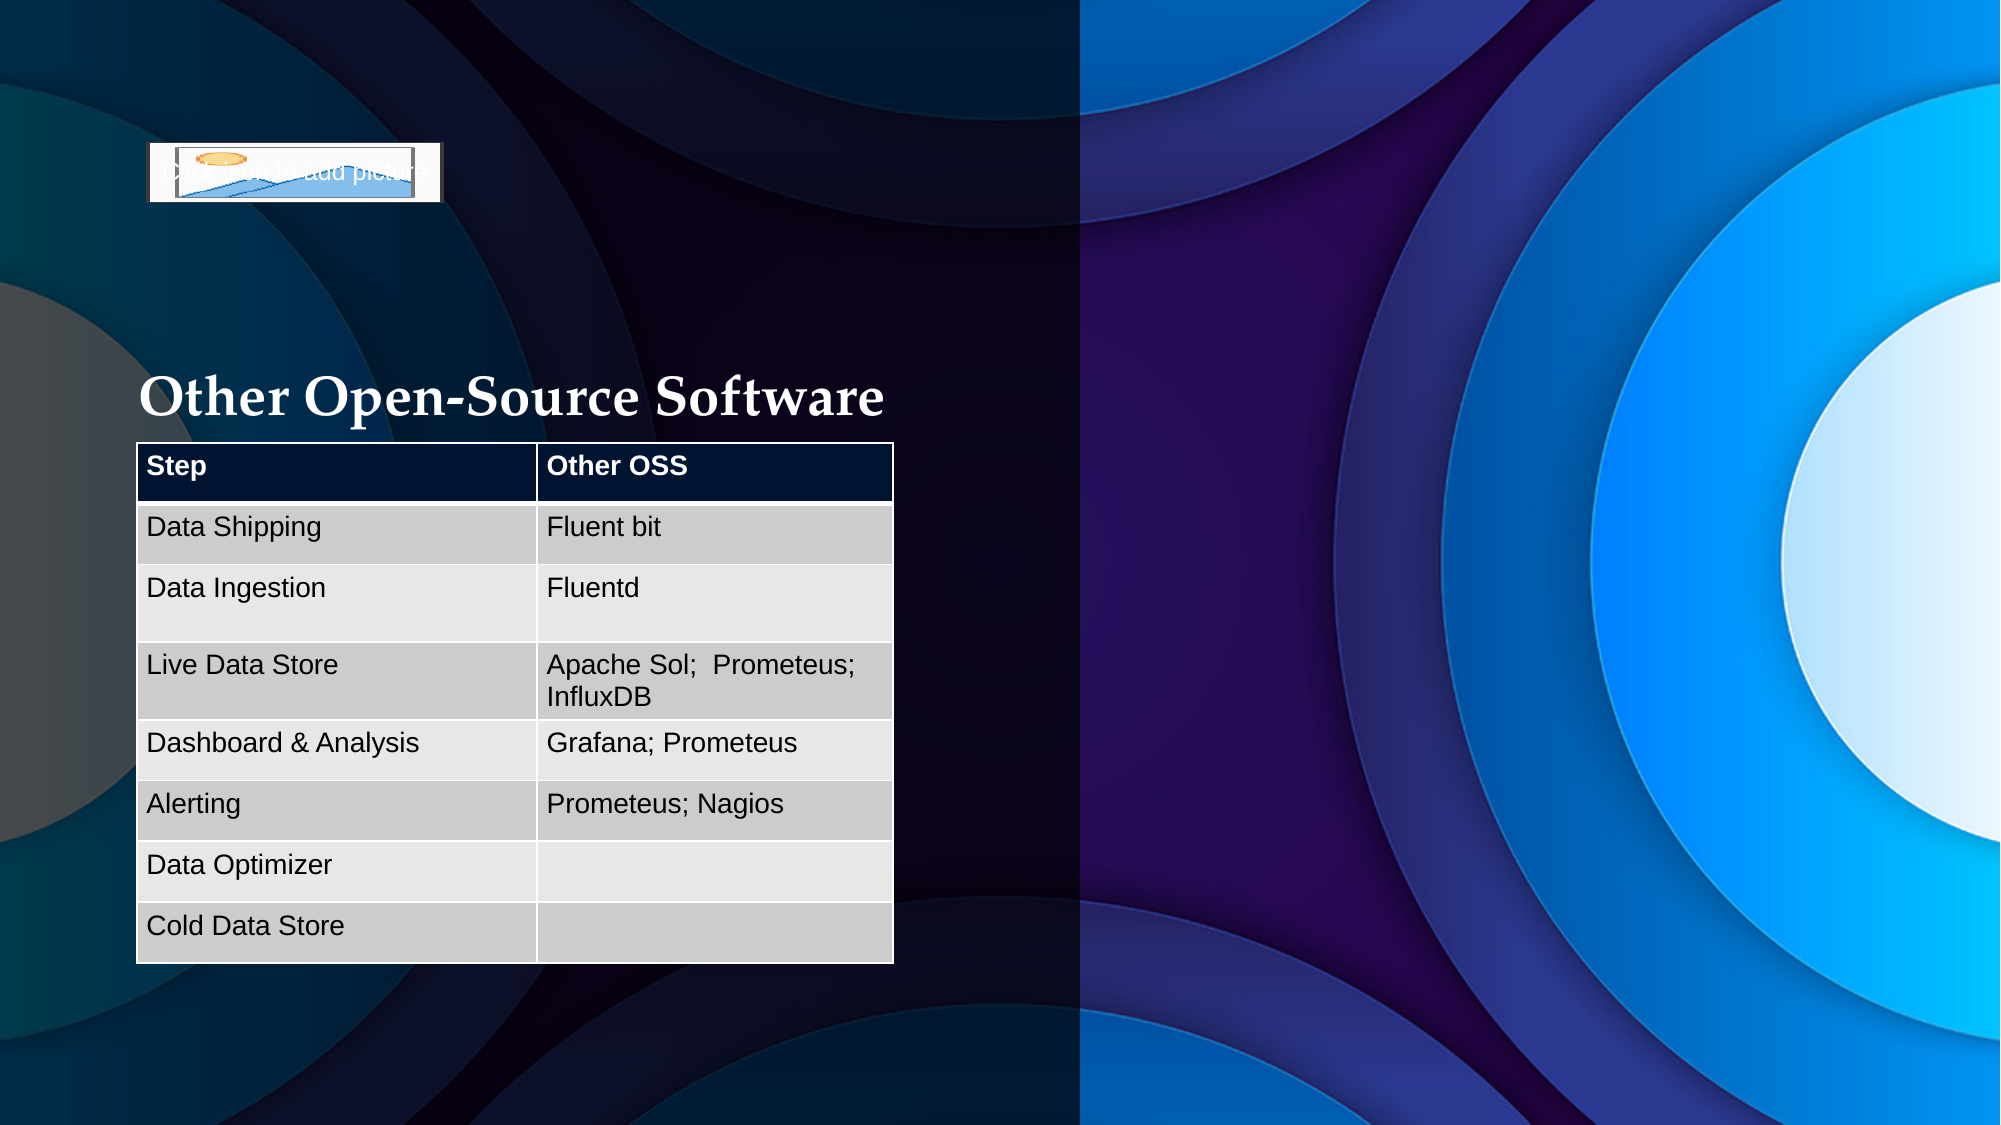

# Other Open-Source Software
| Step | Other OSS |
| --- | --- |
| Data Shipping | Fluent bit |
| Data Ingestion | Fluentd |
| Live Data Store | Apache Sol; Prometeus; InfluxDB |
| Dashboard & Analysis | Grafana; Prometeus |
| Alerting | Prometeus; Nagios |
| Data Optimizer |  |
| Cold Data Store |  |